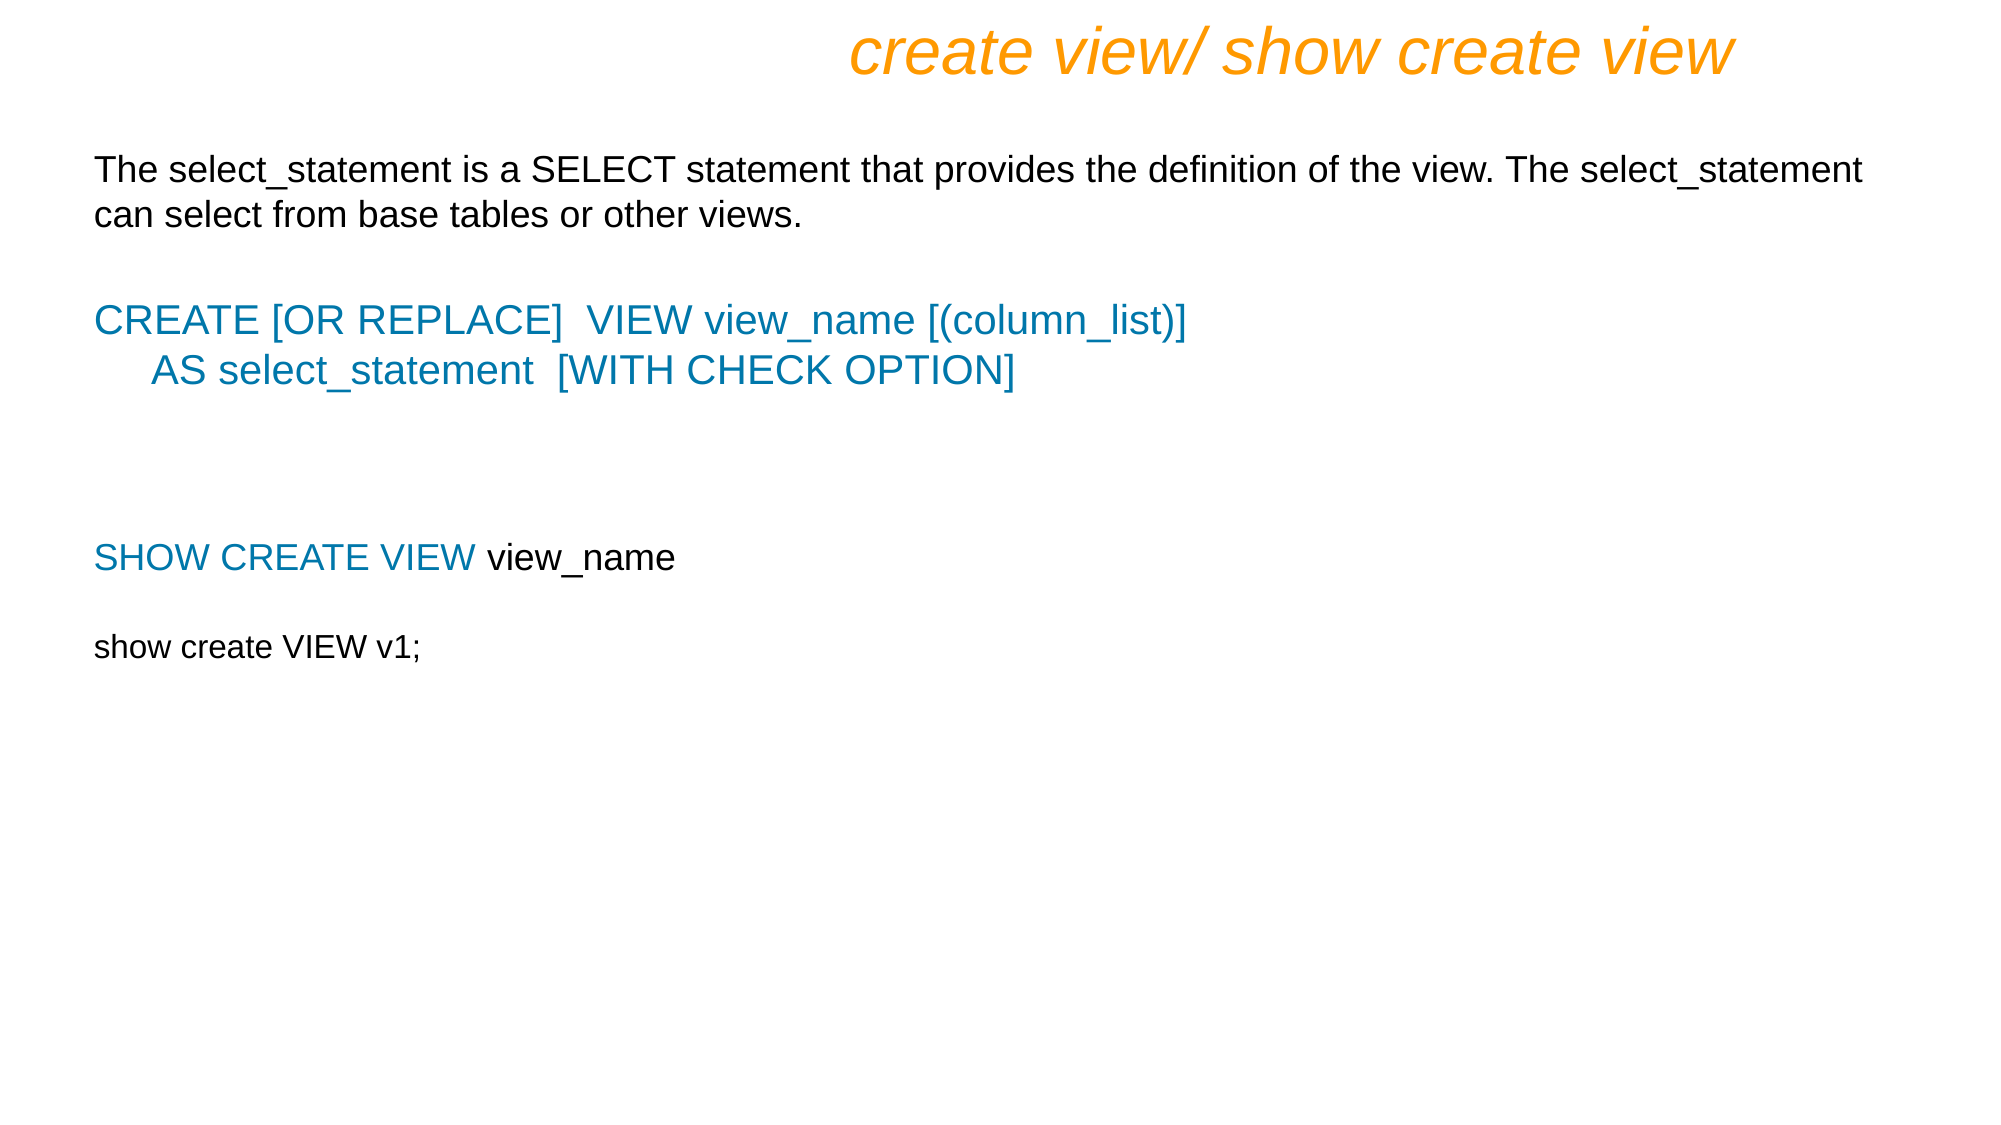

create view/ show create view
The select_statement is a SELECT statement that provides the definition of the view. The select_statement can select from base tables or other views.
CREATE [OR REPLACE]  VIEW view_name [(column_list)]
     AS select_statement  [WITH CHECK OPTION]
SHOW CREATE VIEW view_name
show create VIEW v1;